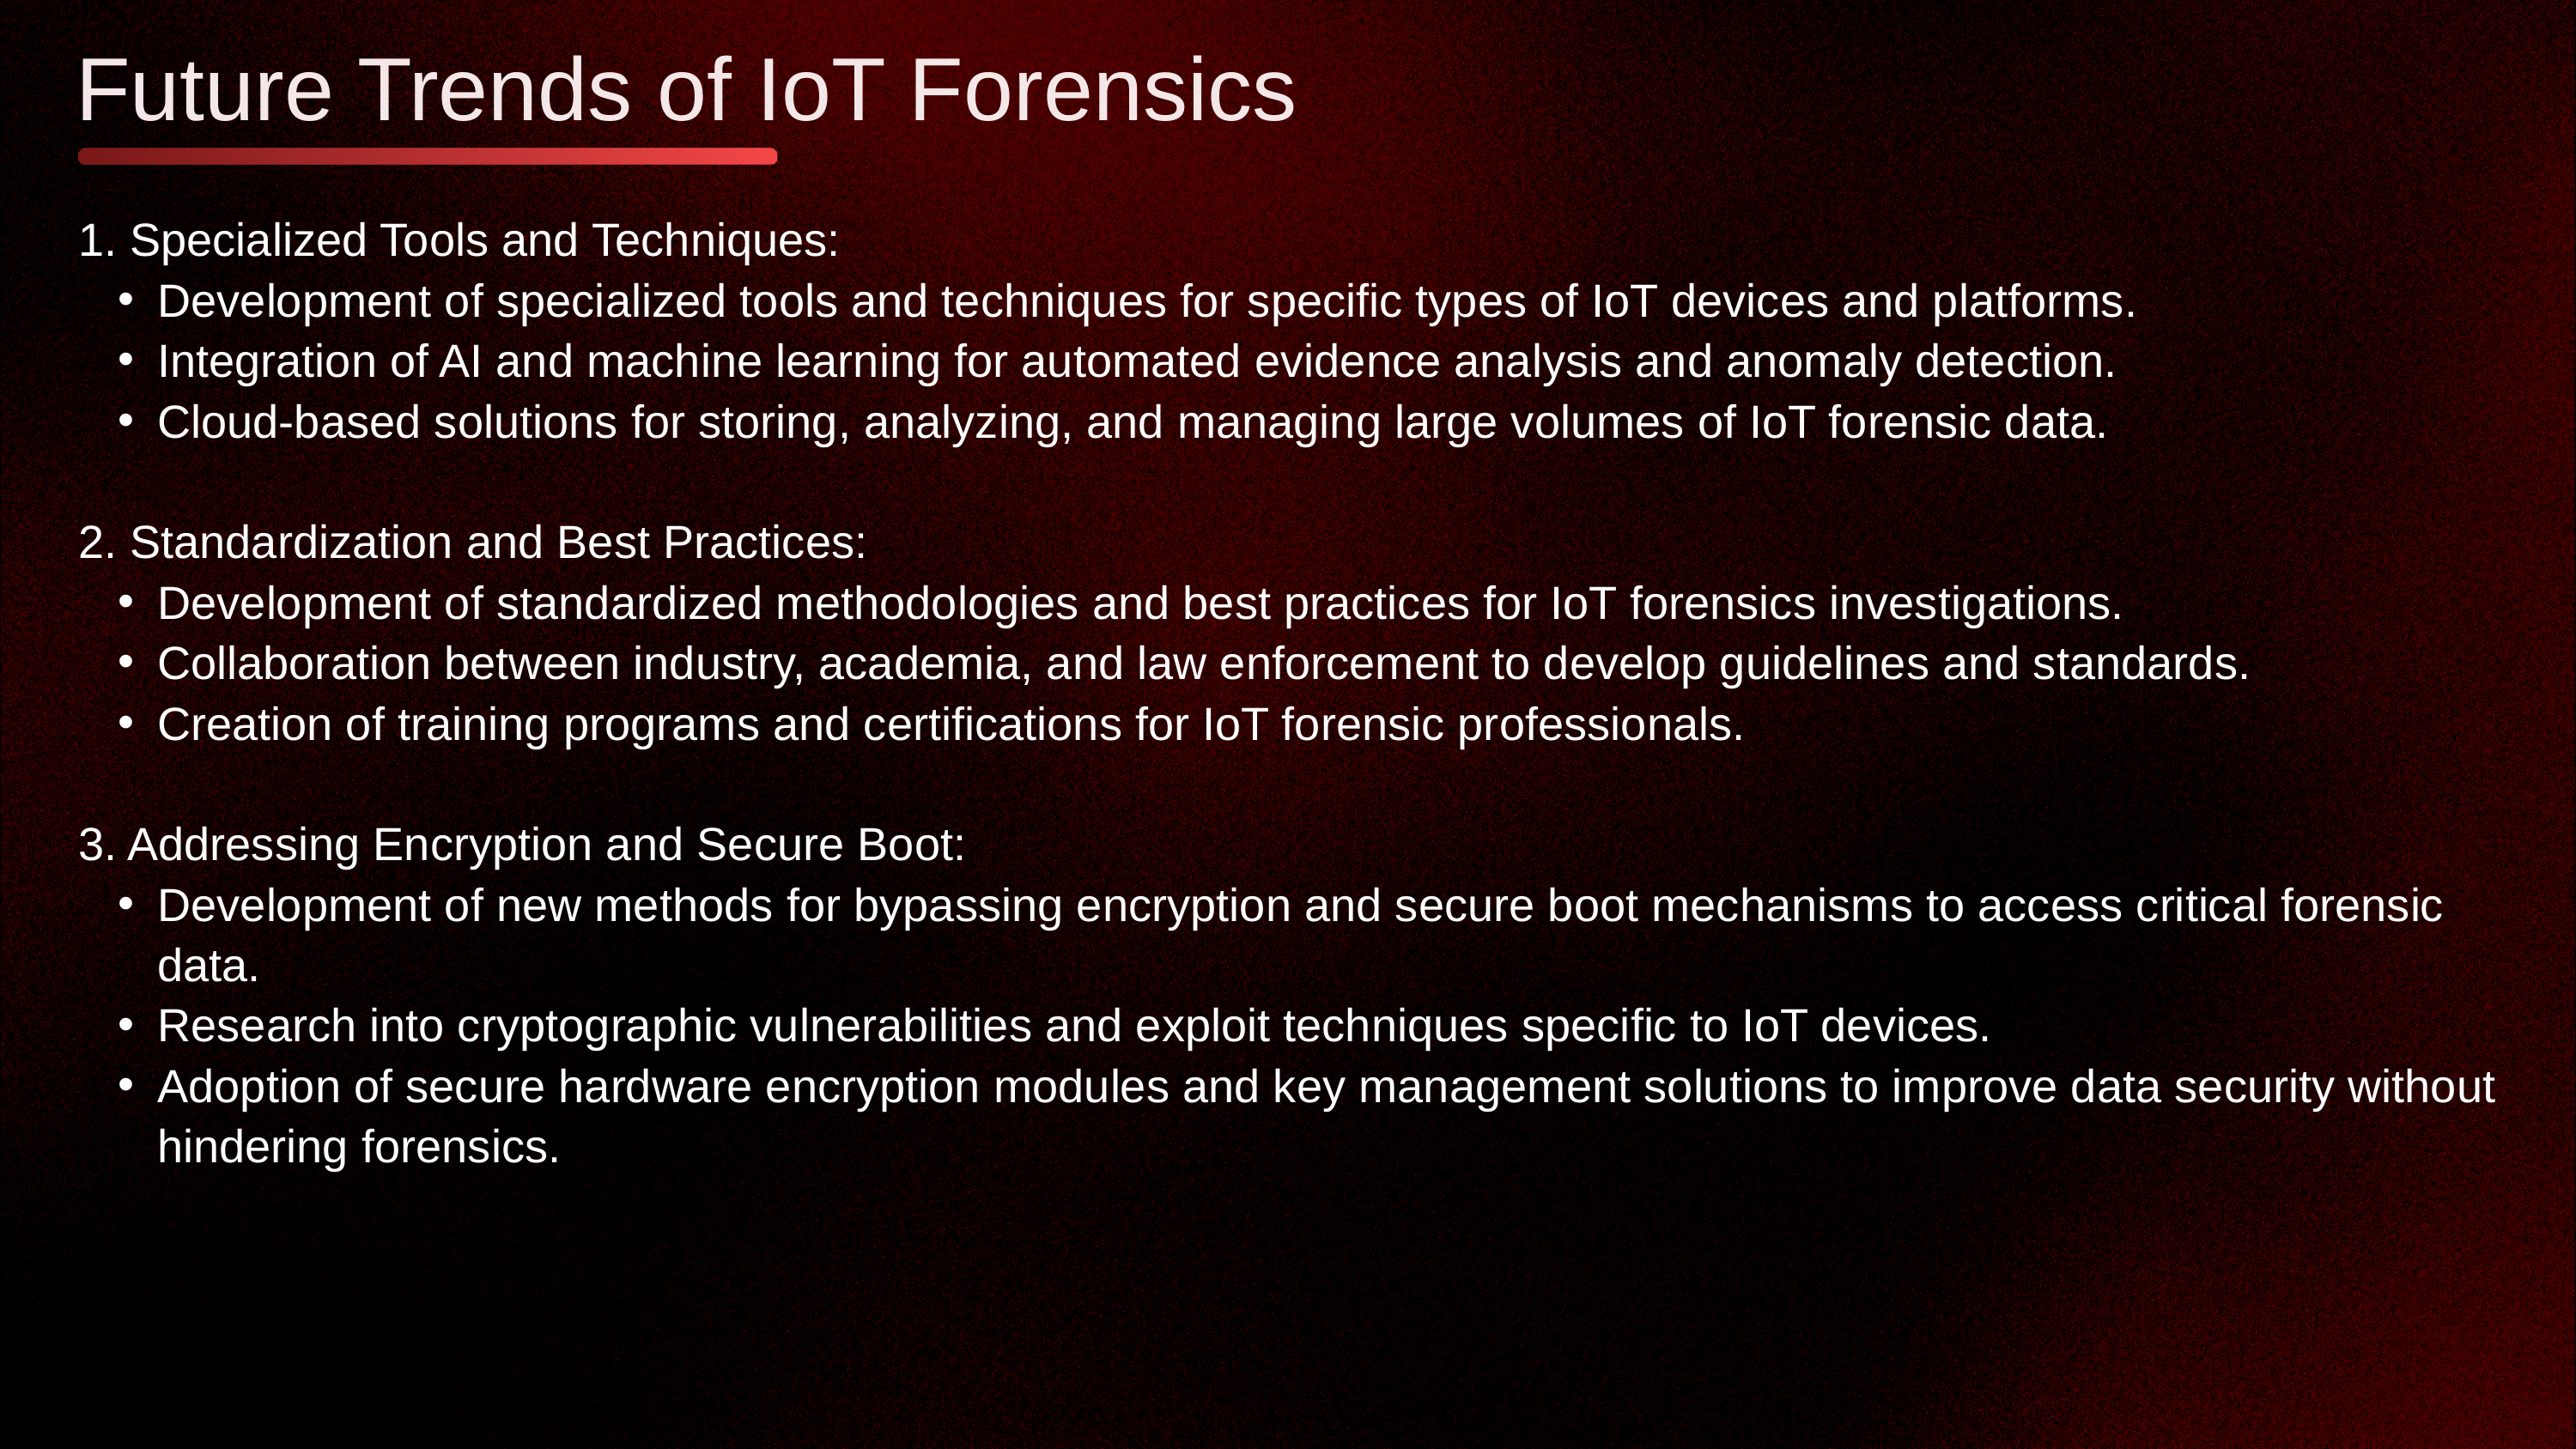

Future Trends of IoT Forensics

1. Specialized Tools and Techniques:
Development of specialized tools and techniques for specific types of IoT devices and platforms.
Integration of AI and machine learning for automated evidence analysis and anomaly detection.
Cloud-based solutions for storing, analyzing, and managing large volumes of IoT forensic data.

2. Standardization and Best Practices:
Development of standardized methodologies and best practices for IoT forensics investigations.
Collaboration between industry, academia, and law enforcement to develop guidelines and standards.
Creation of training programs and certifications for IoT forensic professionals.

3. Addressing Encryption and Secure Boot:
Development of new methods for bypassing encryption and secure boot mechanisms to access critical forensic data.
Research into cryptographic vulnerabilities and exploit techniques specific to IoT devices.
Adoption of secure hardware encryption modules and key management solutions to improve data security without hindering forensics.